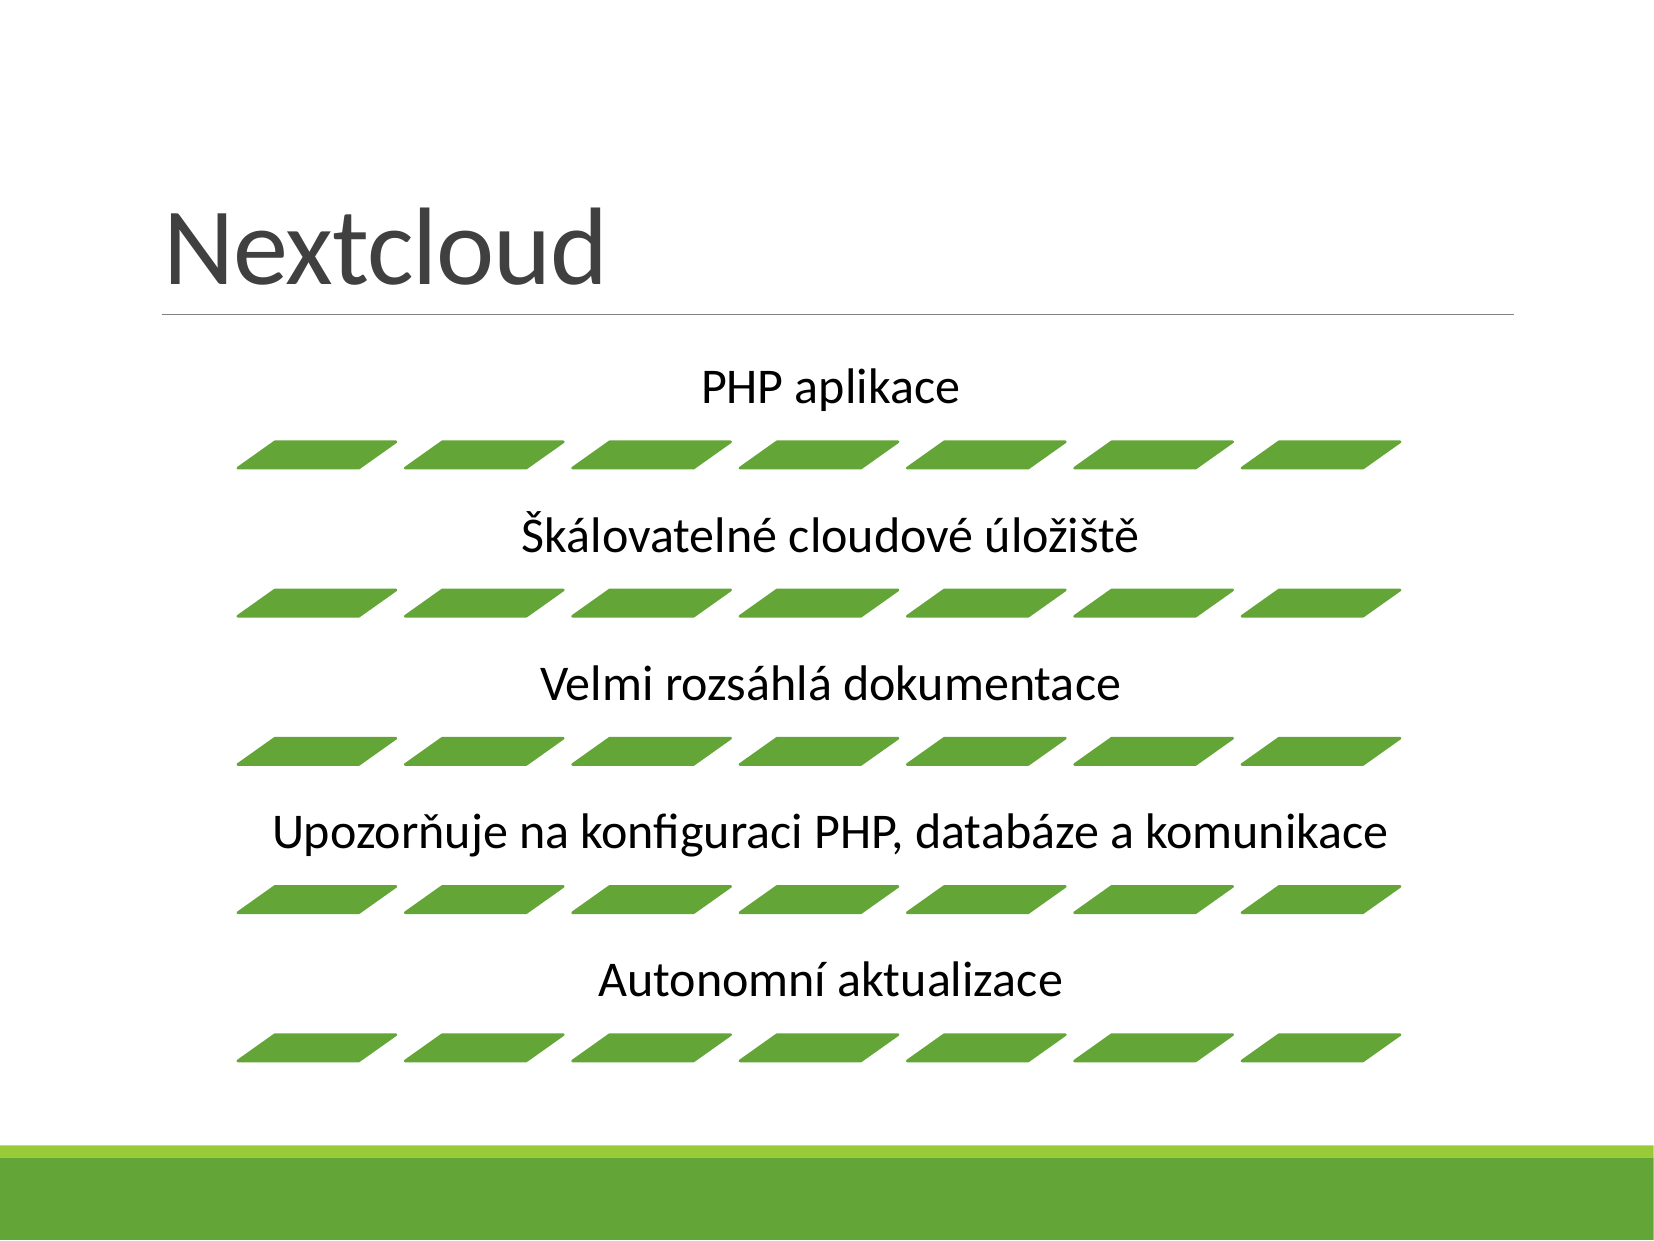

# Nextcloud
PHP aplikace
Škálovatelné cloudové úložiště
Velmi rozsáhlá dokumentace
Upozorňuje na konfiguraci PHP, databáze a komunikace
Autonomní aktualizace